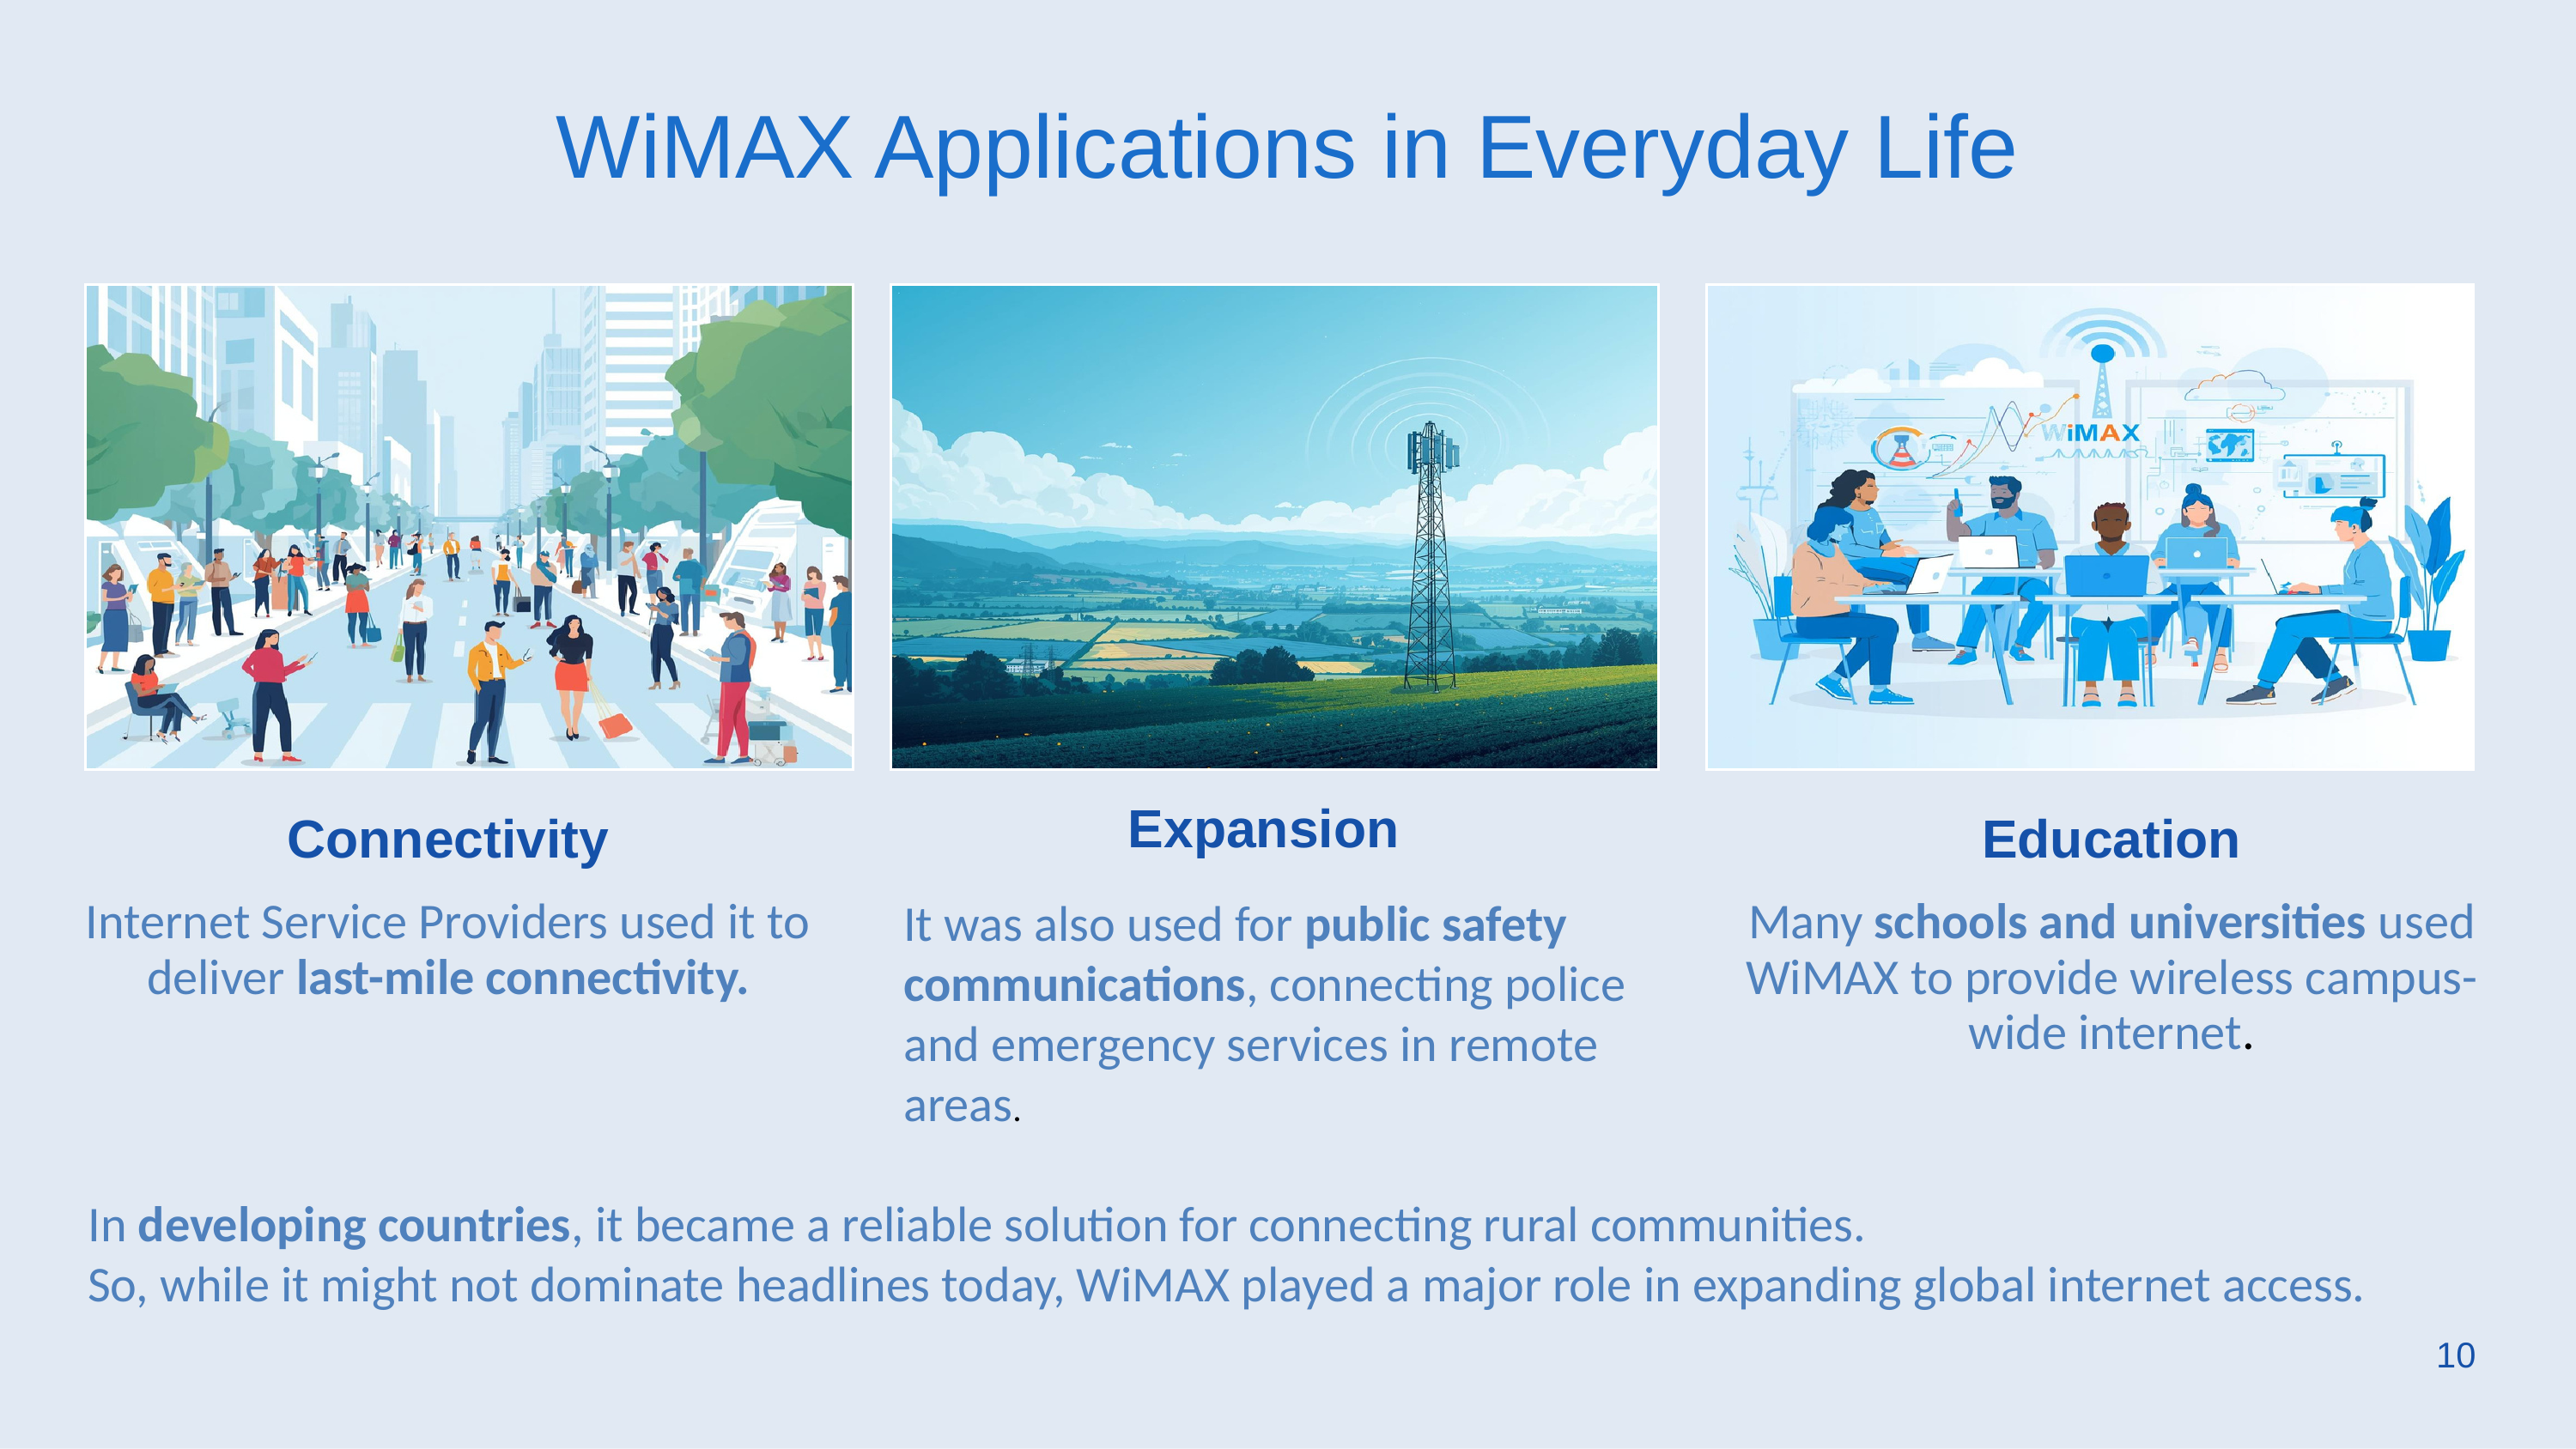

WiMAX Applications in Everyday Life

Expansion

Connectivity
Internet Service Providers used it to deliver last-mile connectivity.
Education
Many schools and universities used WiMAX to provide wireless campus-wide internet.
It was also used for public safety communications, connecting police and emergency services in remote areas.
In developing countries, it became a reliable solution for connecting rural communities.
So, while it might not dominate headlines today, WiMAX played a major role in expanding global internet access.
10